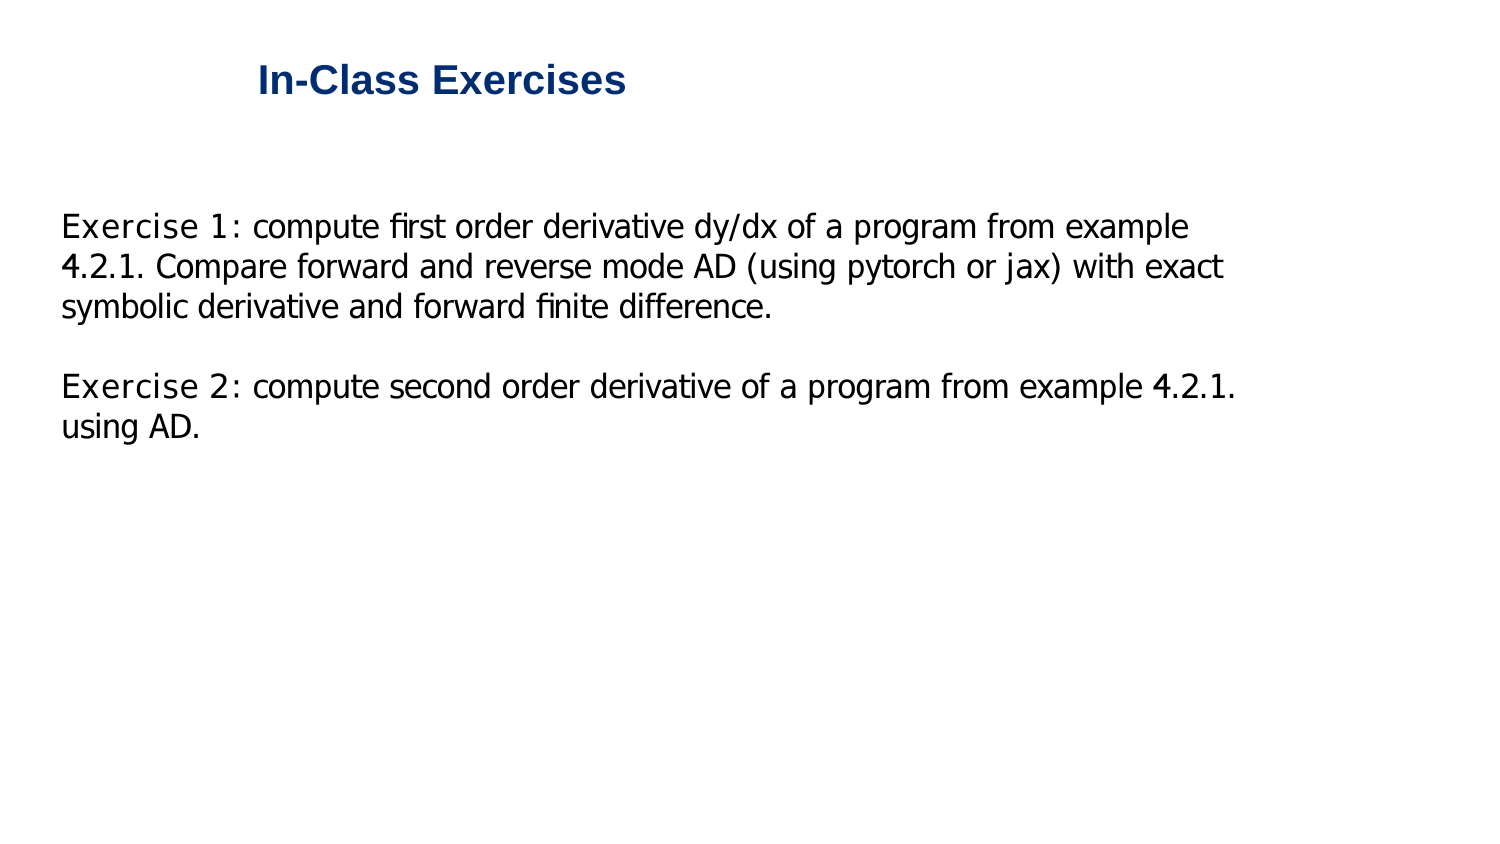

# In-Class Exercises
Exercise 1: compute first order derivative dy/dx of a program from example 4.2.1. Compare forward and reverse mode AD (using pytorch or jax) with exact symbolic derivative and forward finite difference.

Exercise 2: compute second order derivative of a program from example 4.2.1. using AD.